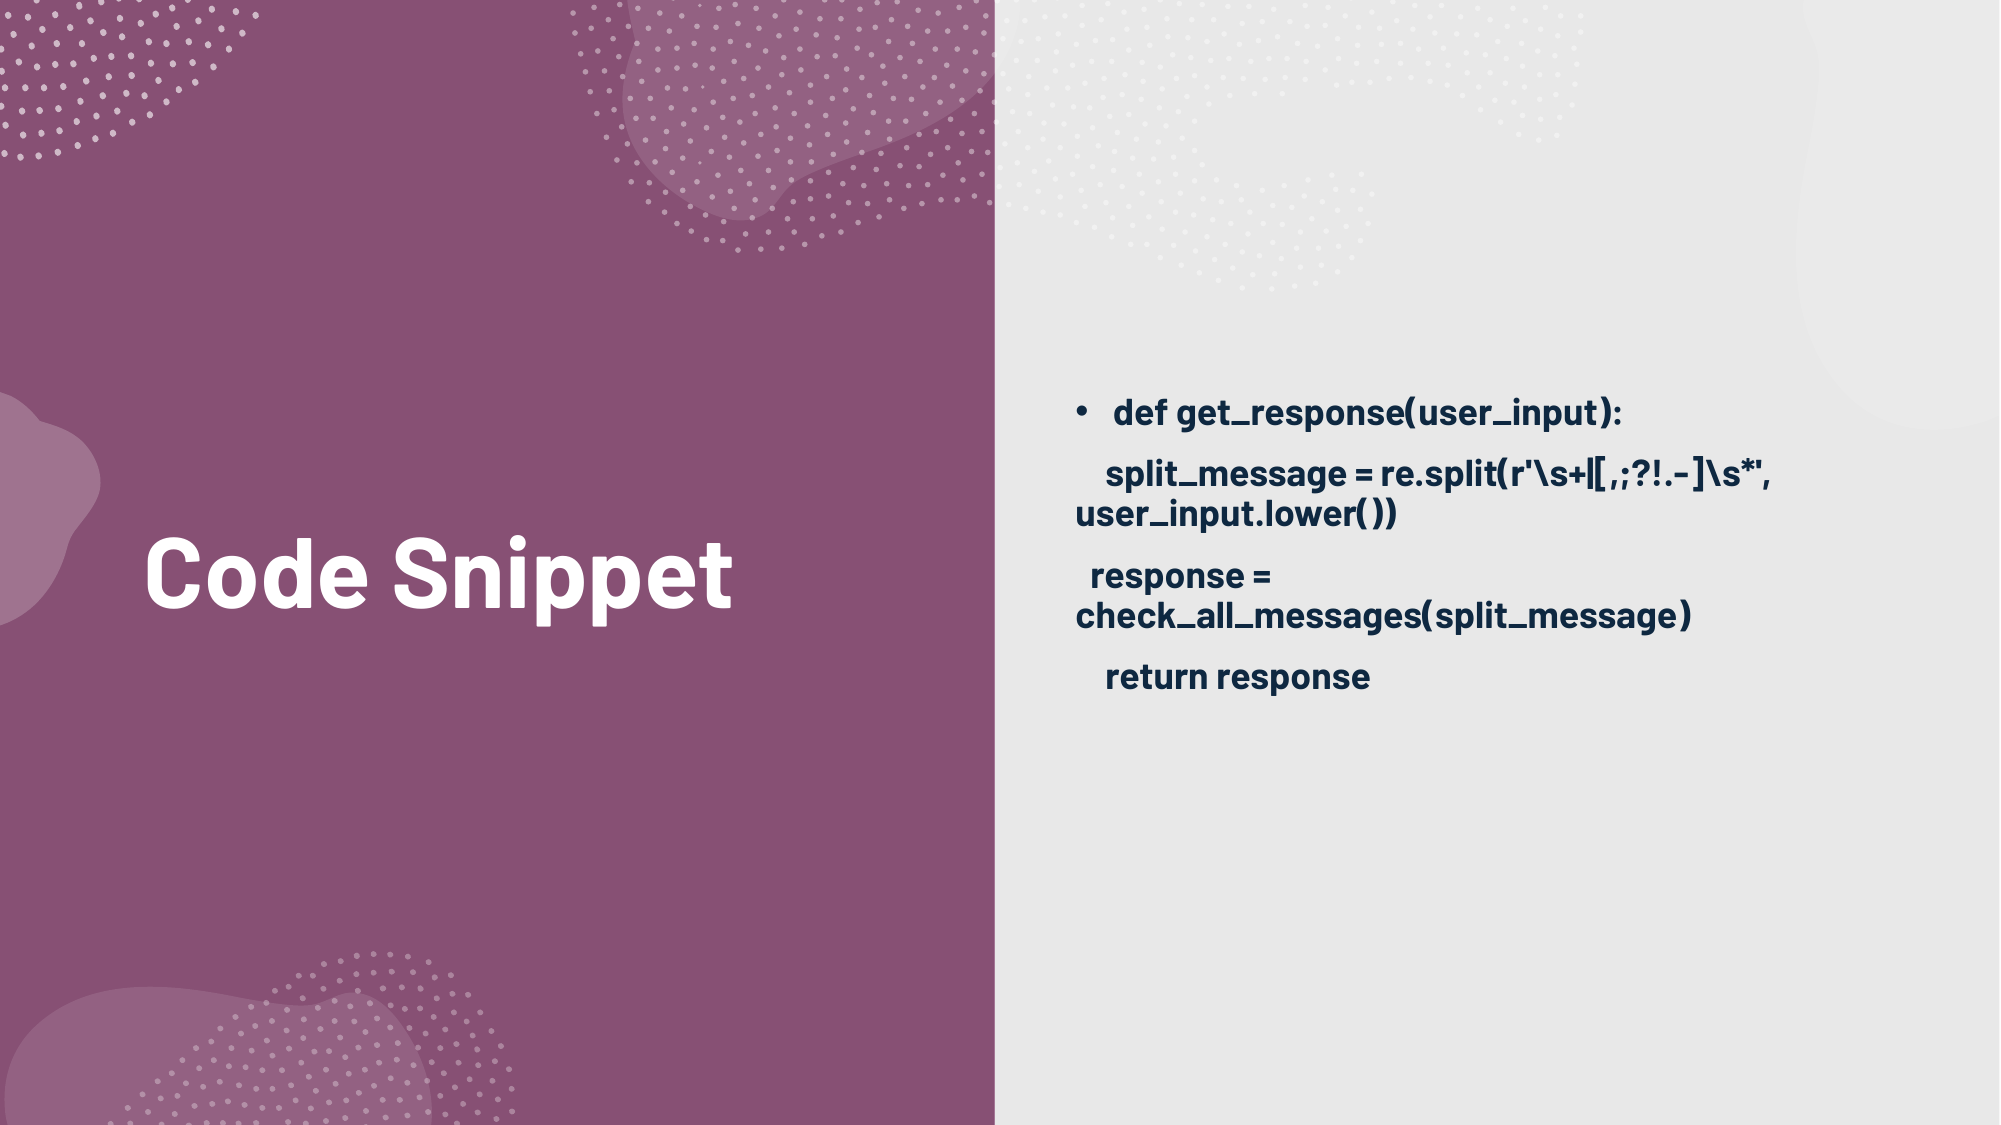

def get_response(user_input):
    split_message = re.split(r'\s+|[,;?!.-]\s*', user_input.lower())
  response = check_all_messages(split_message)
    return response

# Code Snippet